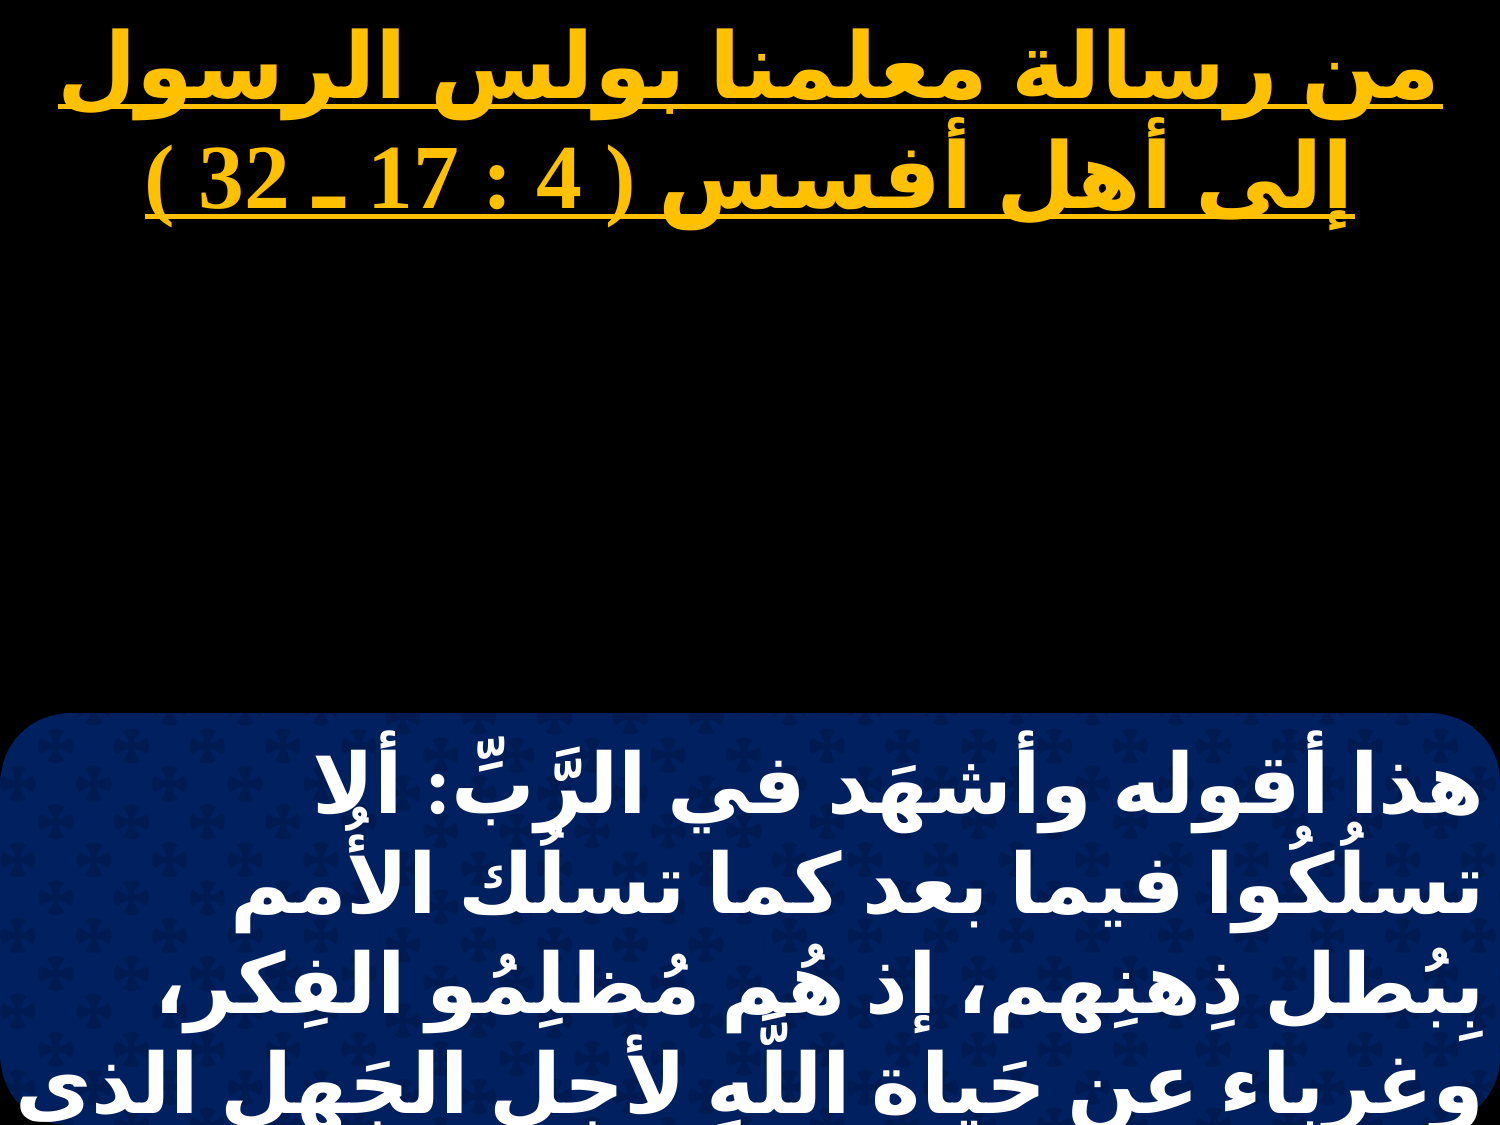

من رسالة معلمنا بولس الرسول إلى أهل أفسس ( 4 : 17 ـ 32 )
# الأربعاء 4
هذا أقوله وأشهَد في الرَّبِّ: ألا تسلُكُوا فيما بعد كما تسلُك الأُمم بِبُطل ذِهنِهم، إذ هُم مُظلِمُو الفِكر، وغرباء عن حَياة اللَّهِ لأجل الجَهل الذي فِيهم وعمى قلوبهم. الذين ـ